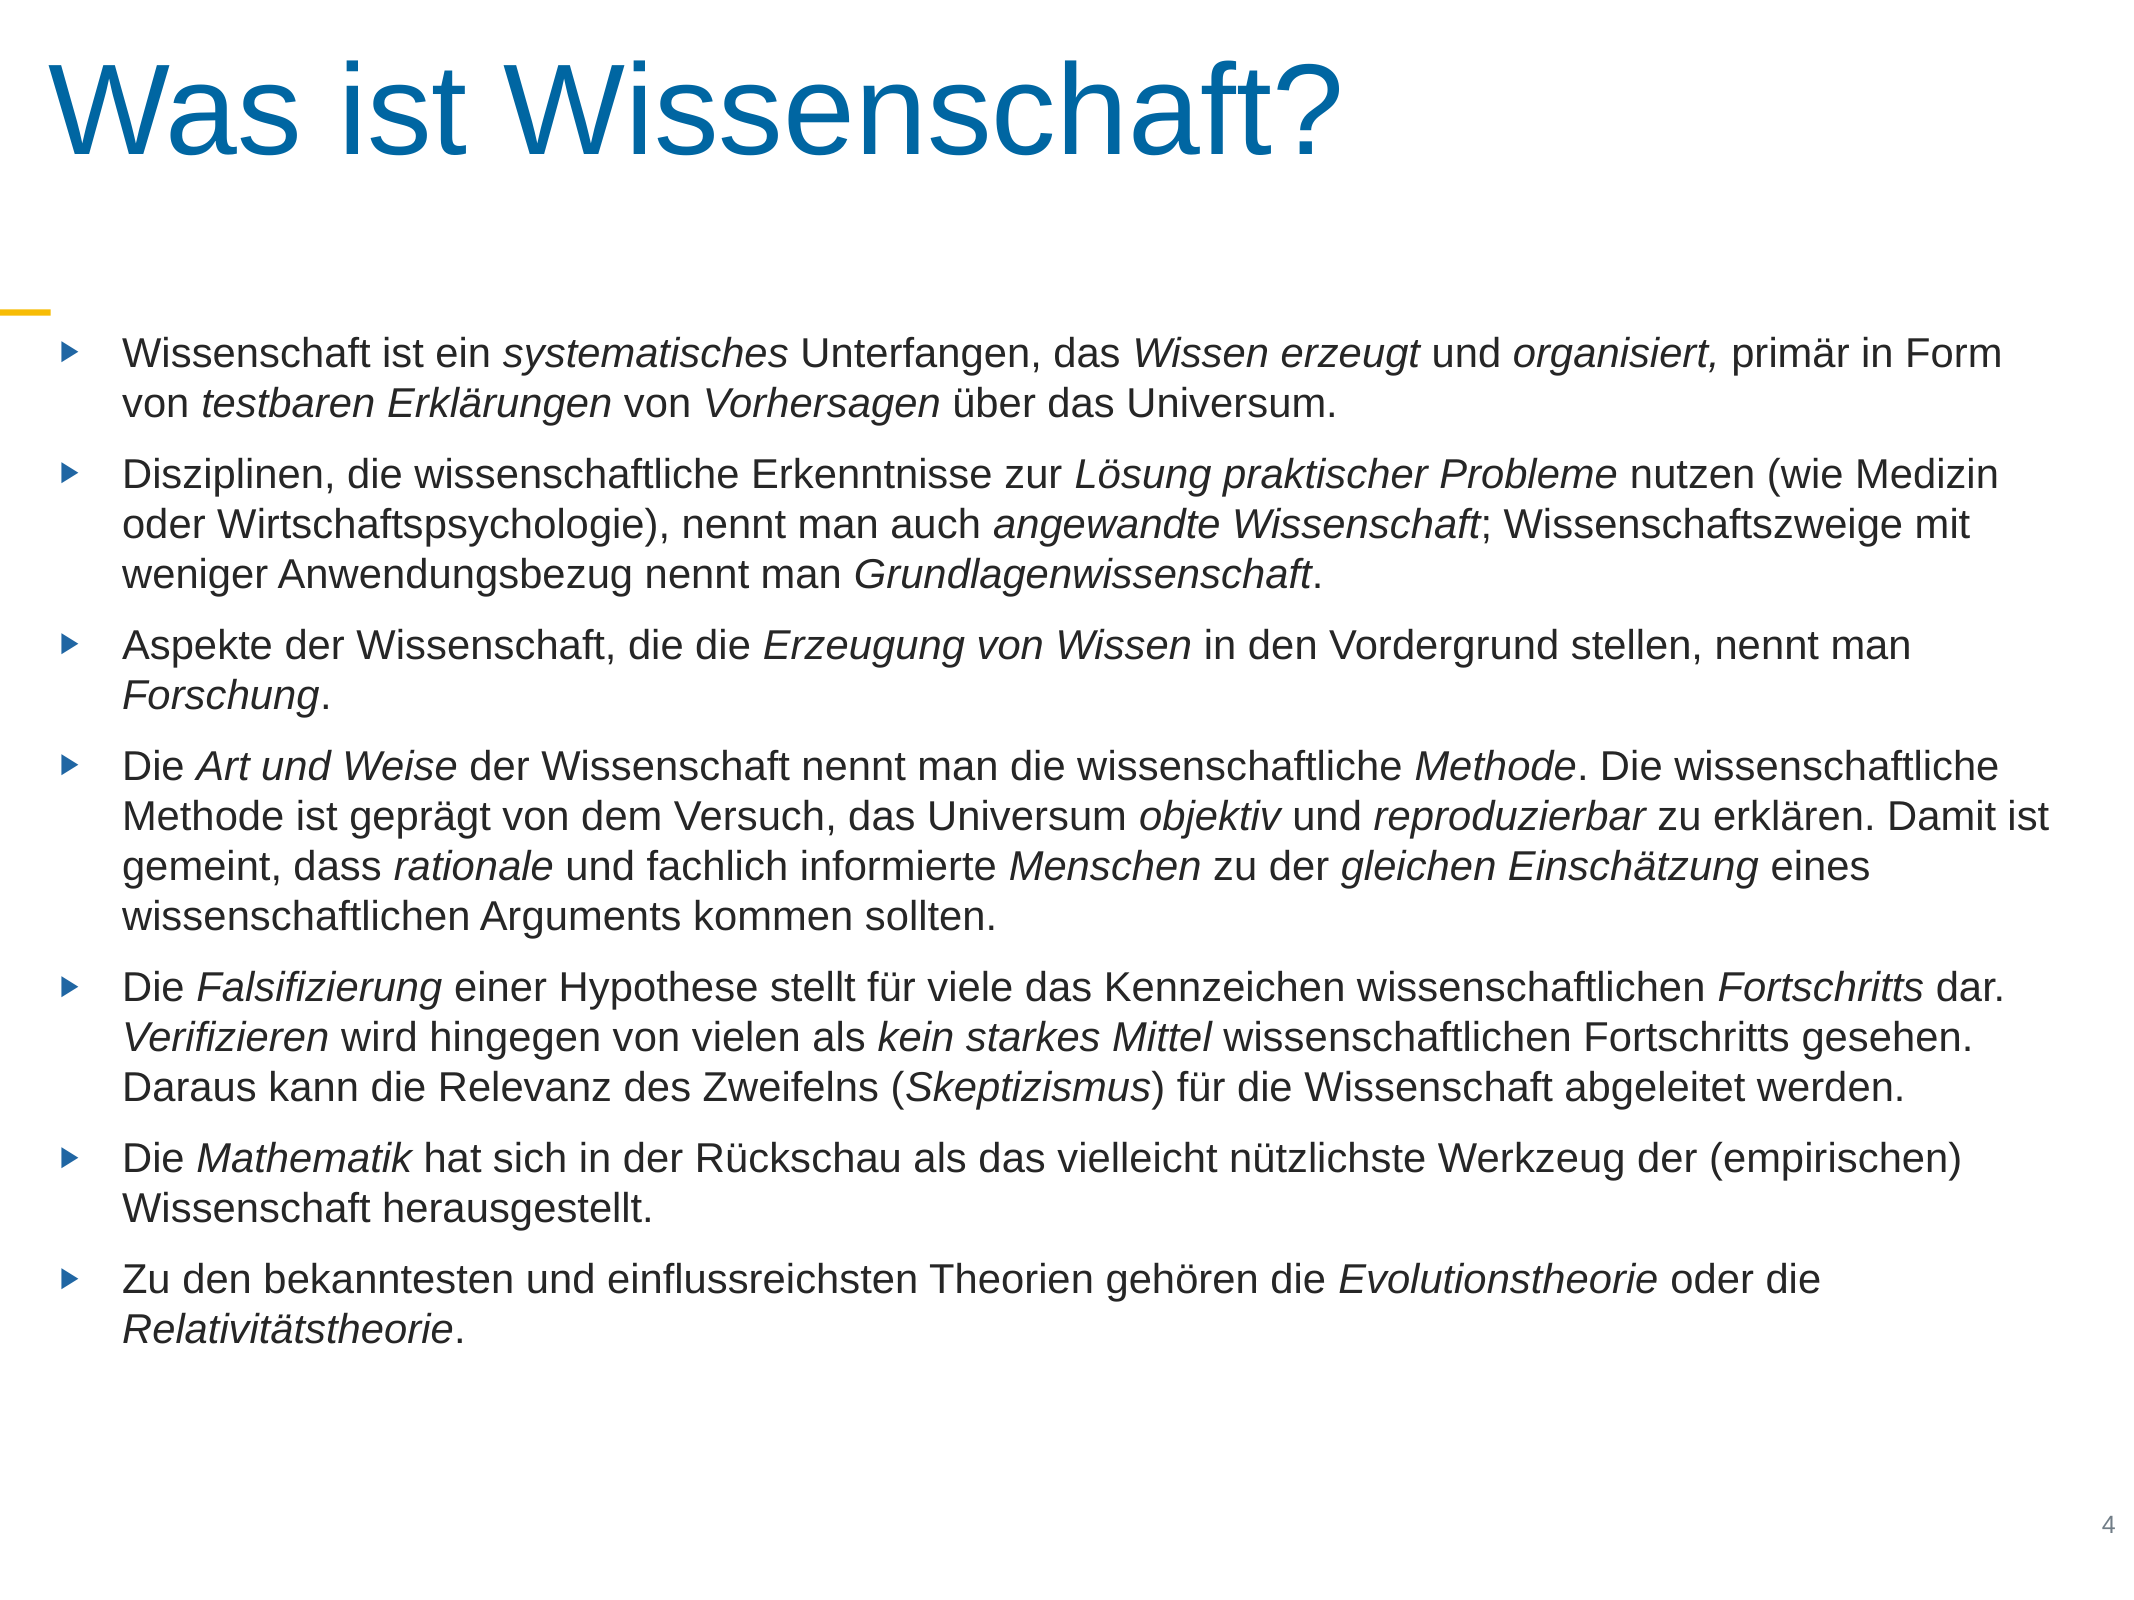

Was ist Wissenschaft?
Wissenschaft ist ein systematisches Unterfangen, das Wissen erzeugt und organisiert, primär in Form von testbaren Erklärungen von Vorhersagen über das Universum.
Disziplinen, die wissenschaftliche Erkenntnisse zur Lösung praktischer Probleme nutzen (wie Medizin oder Wirtschaftspsychologie), nennt man auch angewandte Wissenschaft; Wissenschaftszweige mit weniger Anwendungsbezug nennt man Grundlagenwissenschaft.
Aspekte der Wissenschaft, die die Erzeugung von Wissen in den Vordergrund stellen, nennt man Forschung.
Die Art und Weise der Wissenschaft nennt man die wissenschaftliche Methode. Die wissenschaftliche Methode ist geprägt von dem Versuch, das Universum objektiv und reproduzierbar zu erklären. Damit ist gemeint, dass rationale und fachlich informierte Menschen zu der gleichen Einschätzung eines wissenschaftlichen Arguments kommen sollten.
Die Falsifizierung einer Hypothese stellt für viele das Kennzeichen wissenschaftlichen Fortschritts dar. Verifizieren wird hingegen von vielen als kein starkes Mittel wissenschaftlichen Fortschritts gesehen. Daraus kann die Relevanz des Zweifelns (Skeptizismus) für die Wissenschaft abgeleitet werden.
Die Mathematik hat sich in der Rückschau als das vielleicht nützlichste Werkzeug der (empirischen) Wissenschaft herausgestellt.
Zu den bekanntesten und einflussreichsten Theorien gehören die Evolutionstheorie oder die Relativitätstheorie.
4